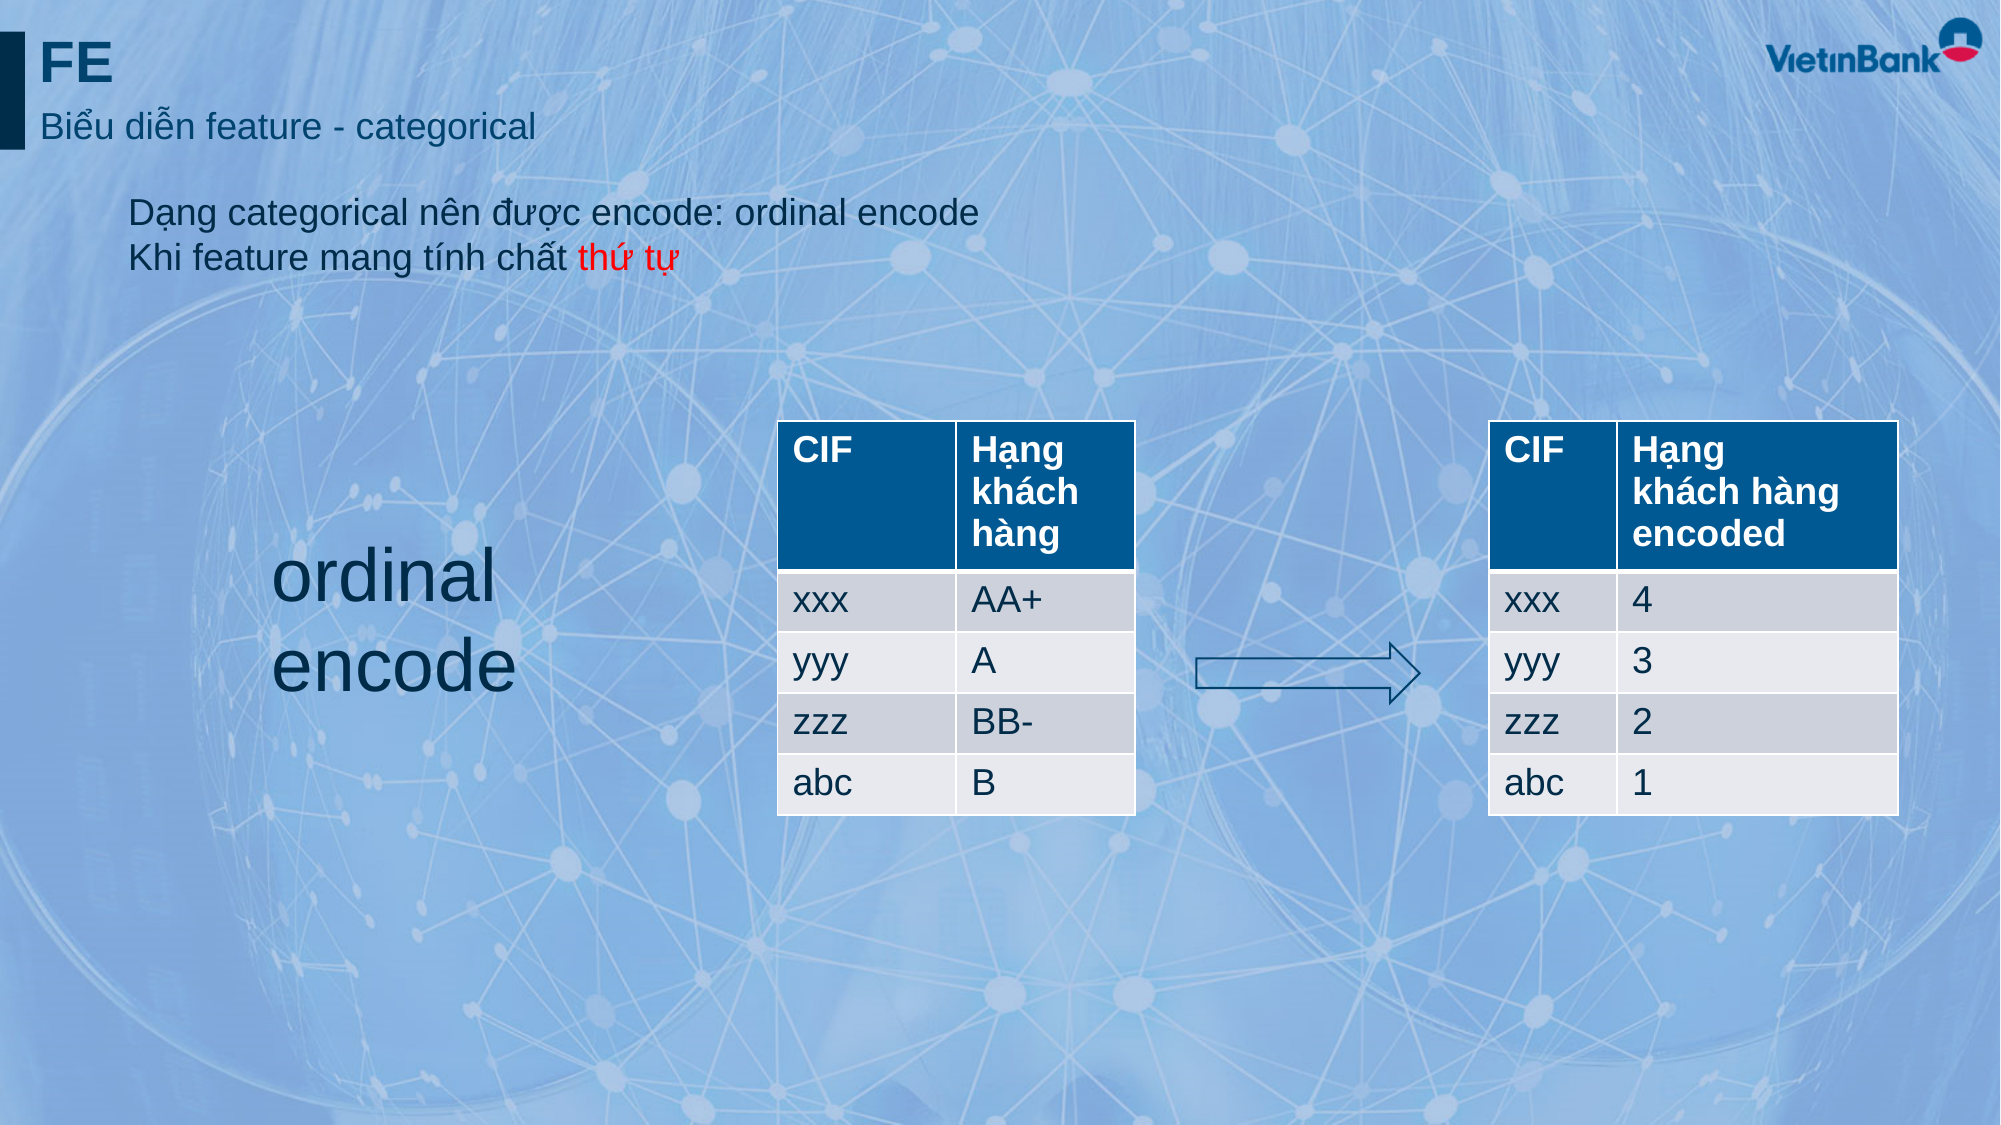

FE
Biểu diễn feature - categorical
Dạng categorical nên được encode: ordinal encode
Khi feature mang tính chất thứ tự
| CIF | Hạng khách hàng |
| --- | --- |
| xxx | AA+ |
| yyy | A |
| zzz | BB- |
| abc | B |
| CIF | Hạng khách hàng encoded |
| --- | --- |
| xxx | 4 |
| yyy | 3 |
| zzz | 2 |
| abc | 1 |
ordinal encode